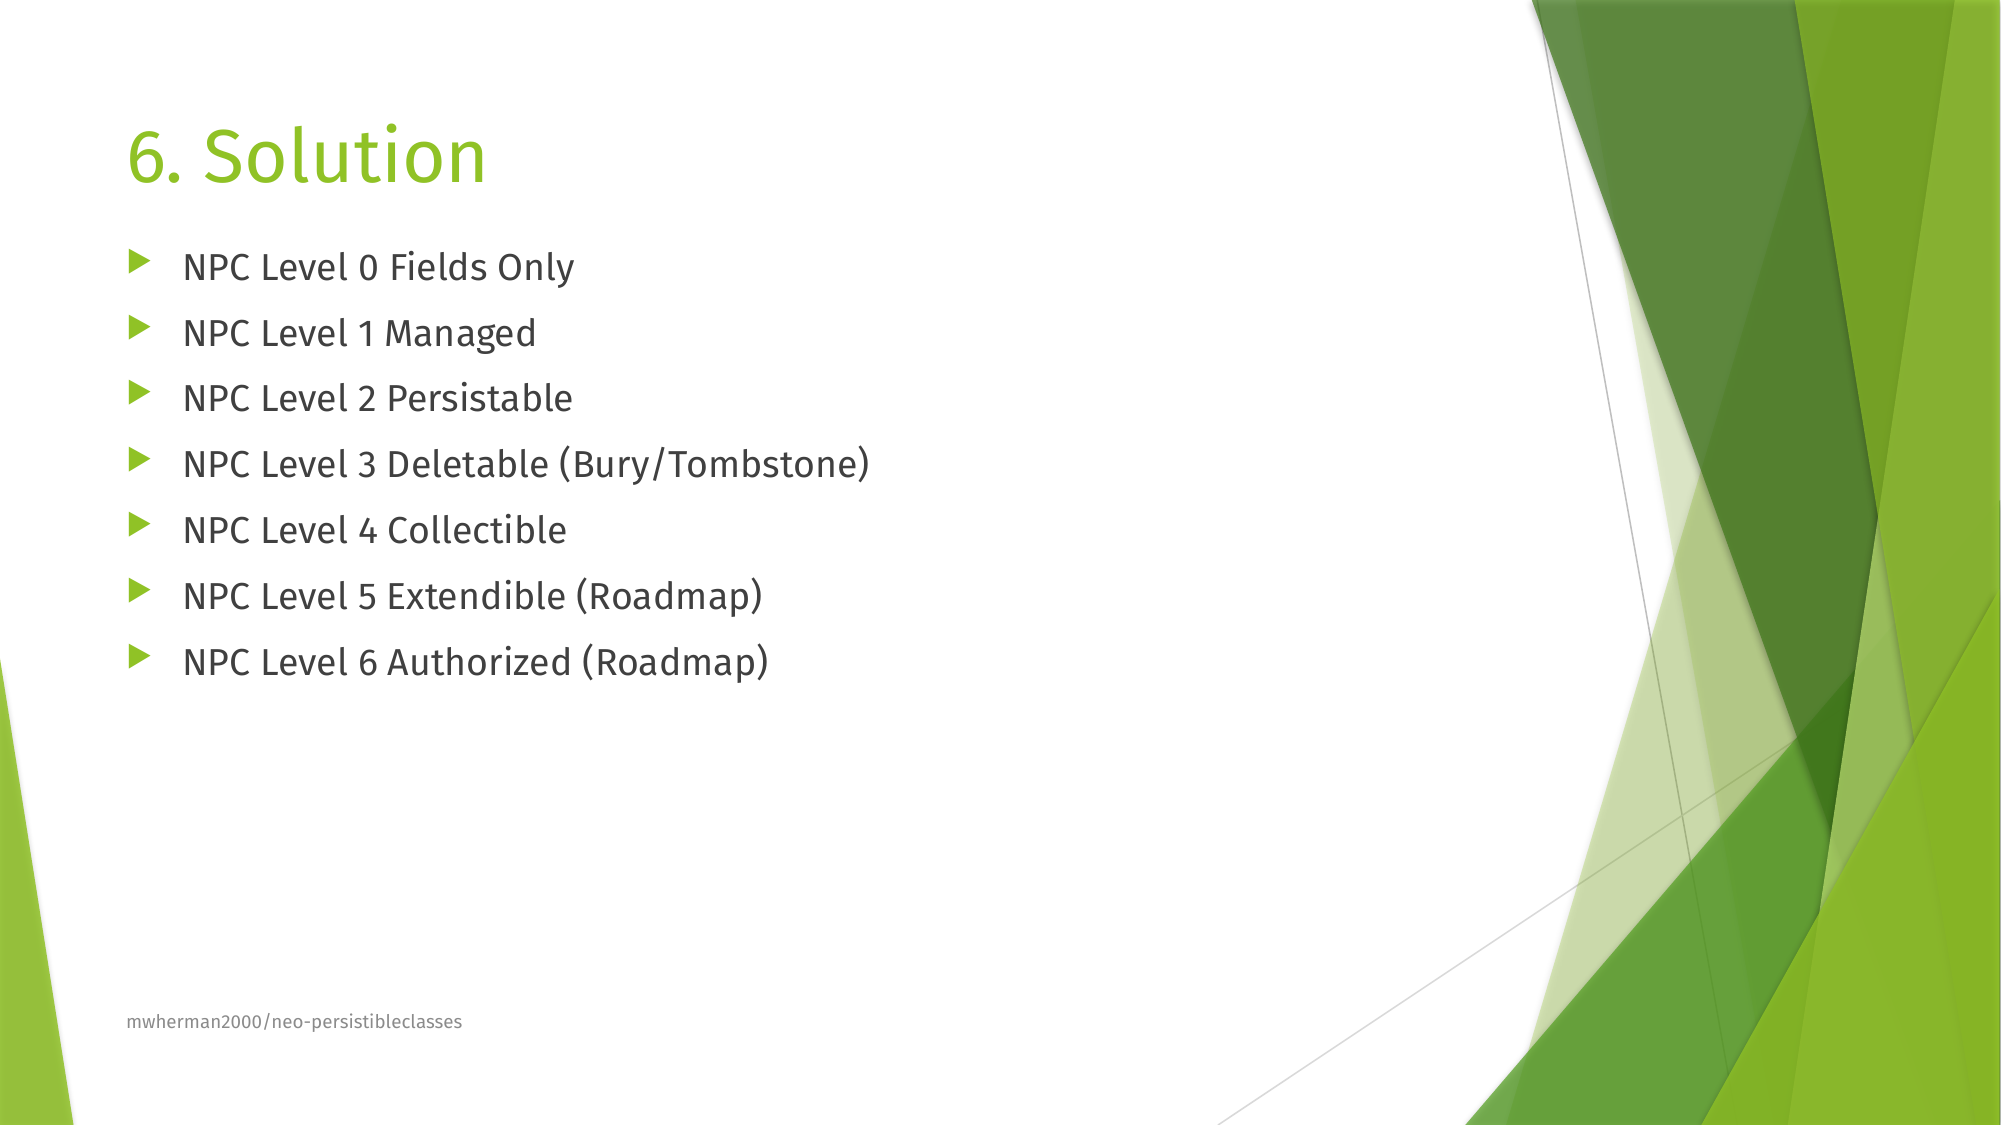

# 6. Solution
NPC Level 0 Fields Only
NPC Level 1 Managed
NPC Level 2 Persistable
NPC Level 3 Deletable (Bury/Tombstone)
NPC Level 4 Collectible
NPC Level 5 Extendible (Roadmap)
NPC Level 6 Authorized (Roadmap)

mwherman2000/neo-persistibleclasses